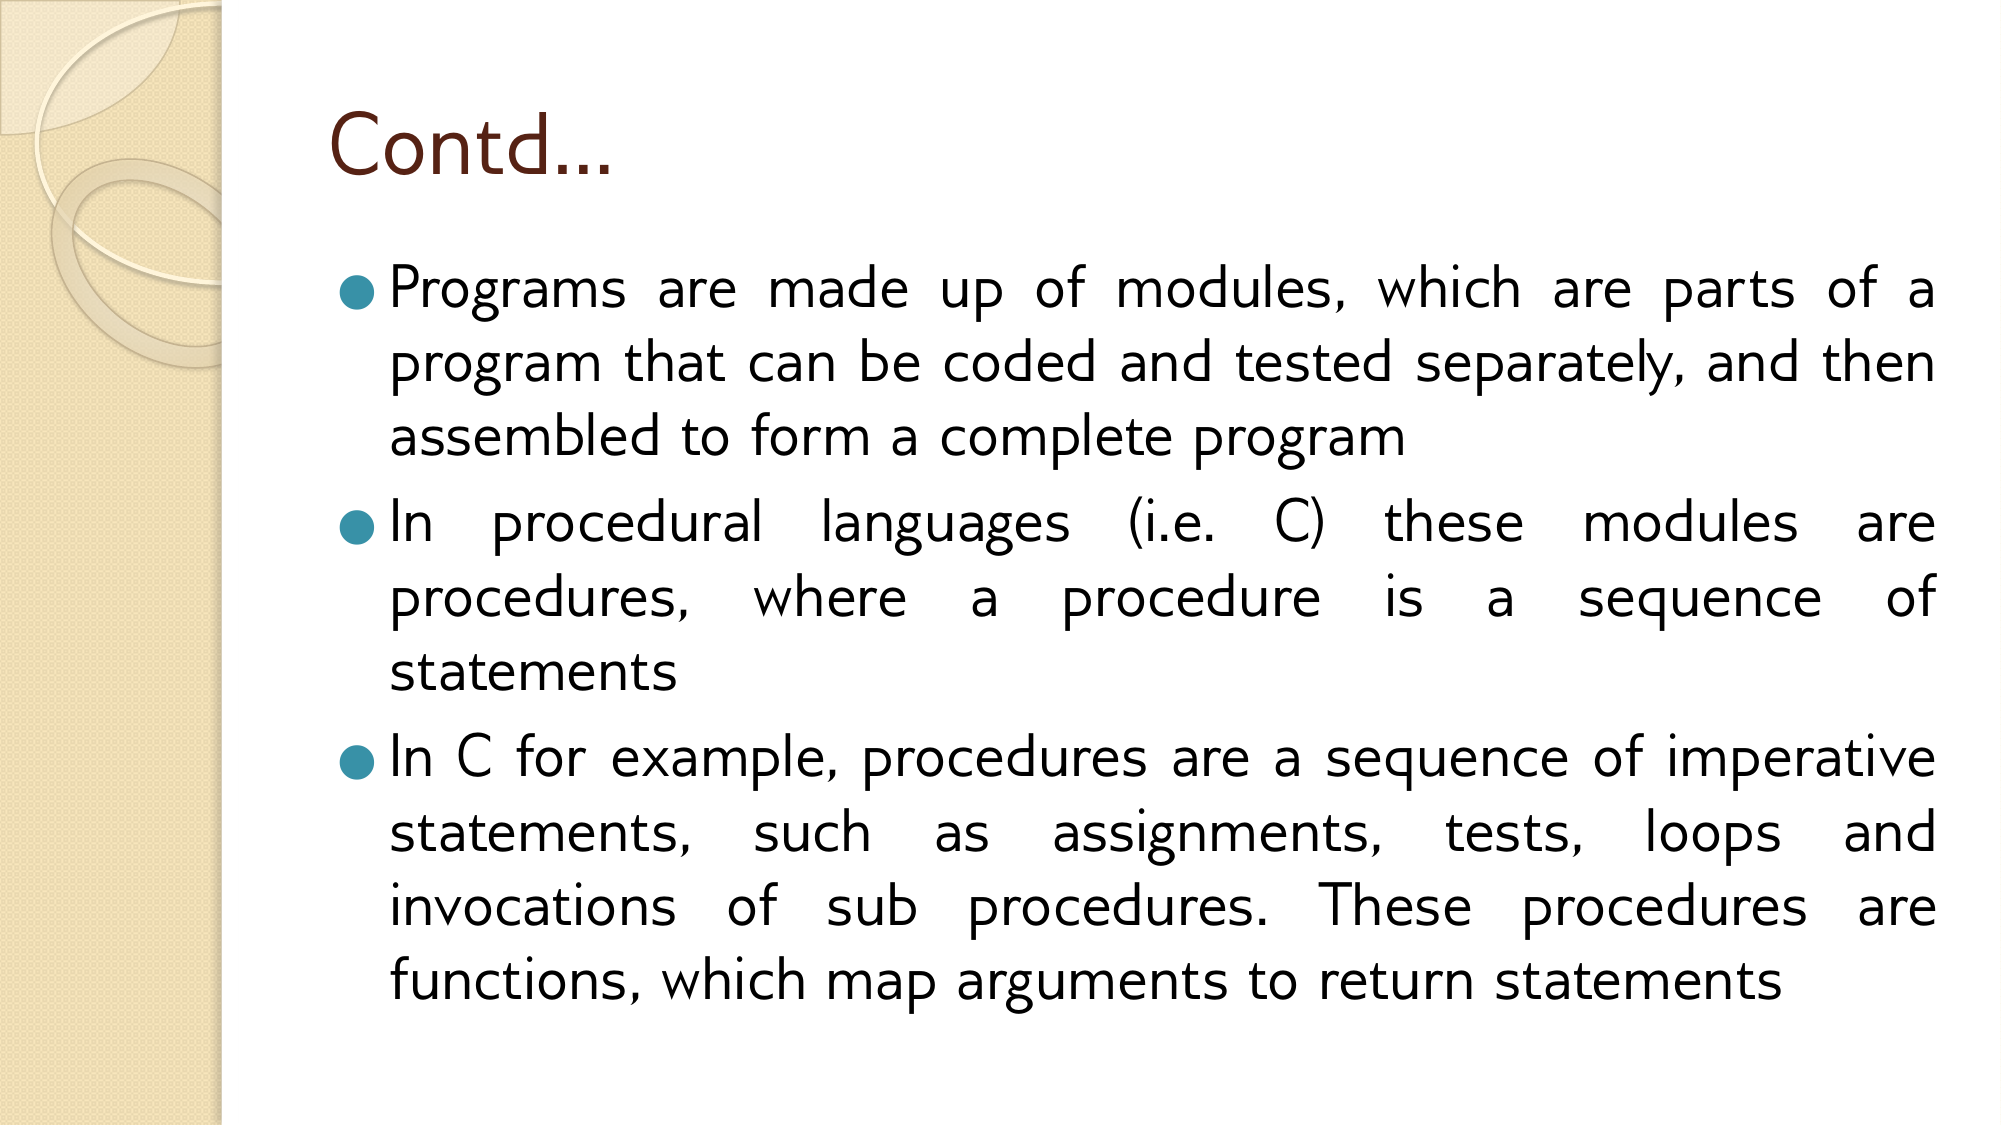

# Contd…
Programs are made up of modules, which are parts of a program that can be coded and tested separately, and then assembled to form a complete program
In procedural languages (i.e. C) these modules are procedures, where a procedure is a sequence of statements
In C for example, procedures are a sequence of imperative statements, such as assignments, tests, loops and invocations of sub procedures. These procedures are functions, which map arguments to return statements